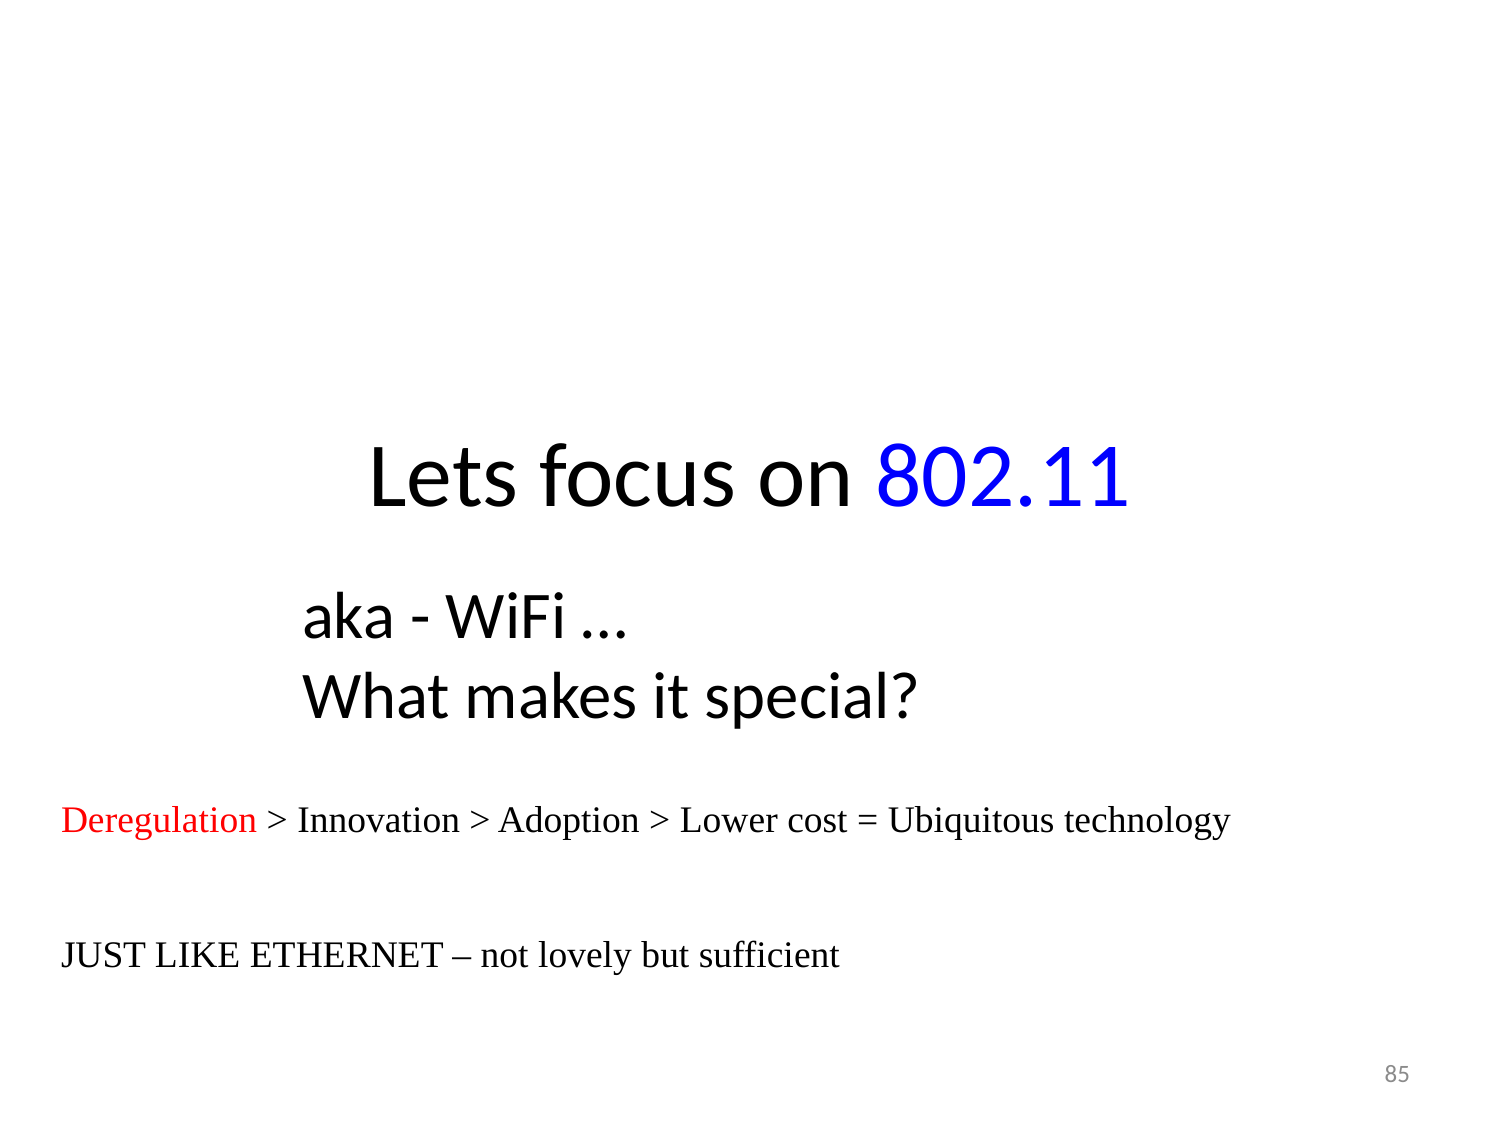

Lets focus on 802.11
aka - WiFi …
What makes it special?
Deregulation > Innovation > Adoption > Lower cost = Ubiquitous technology

JUST LIKE ETHERNET – not lovely but sufficient

85